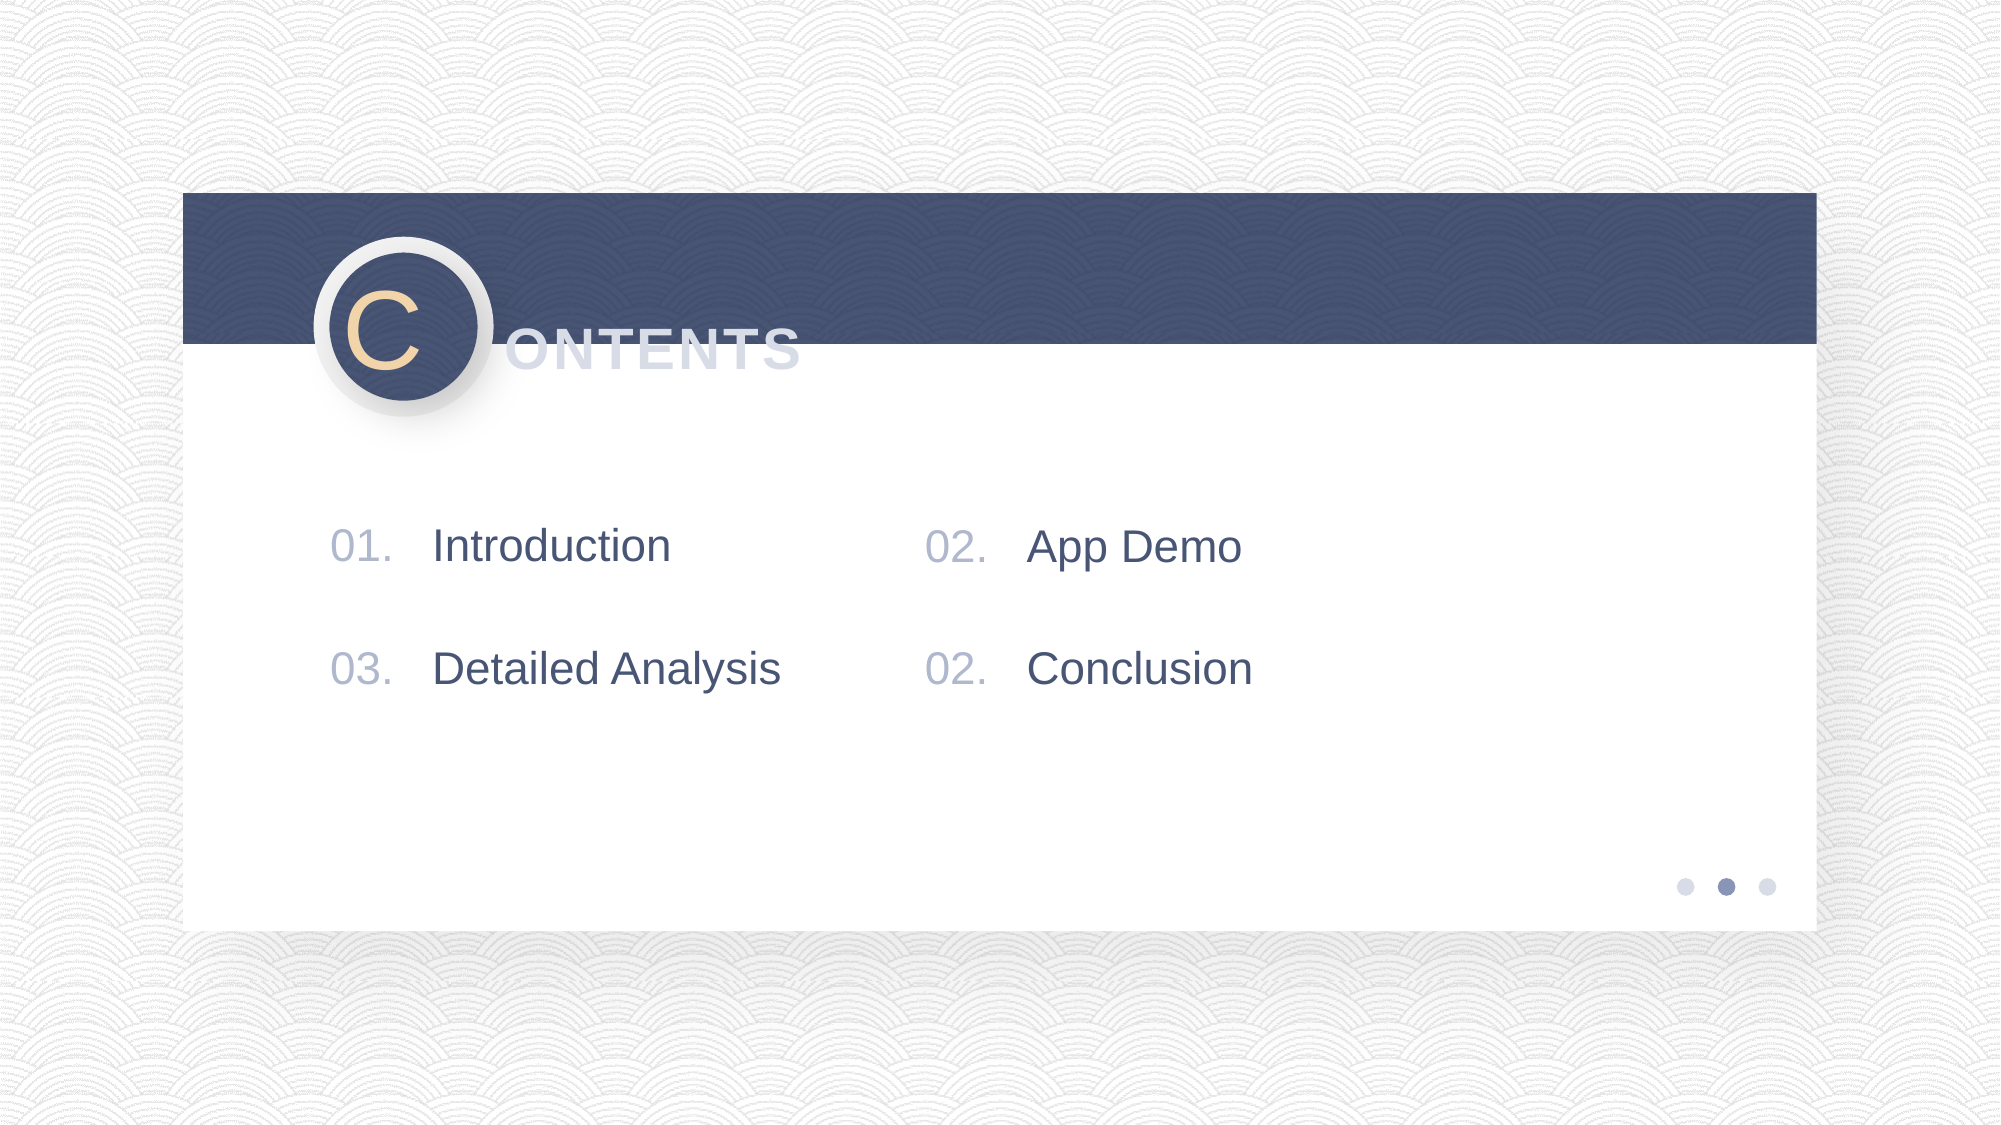

C  ONTENTS
01.   Introduction
02.   App Demo
02.   Conclusion
03.   Detailed Analysis